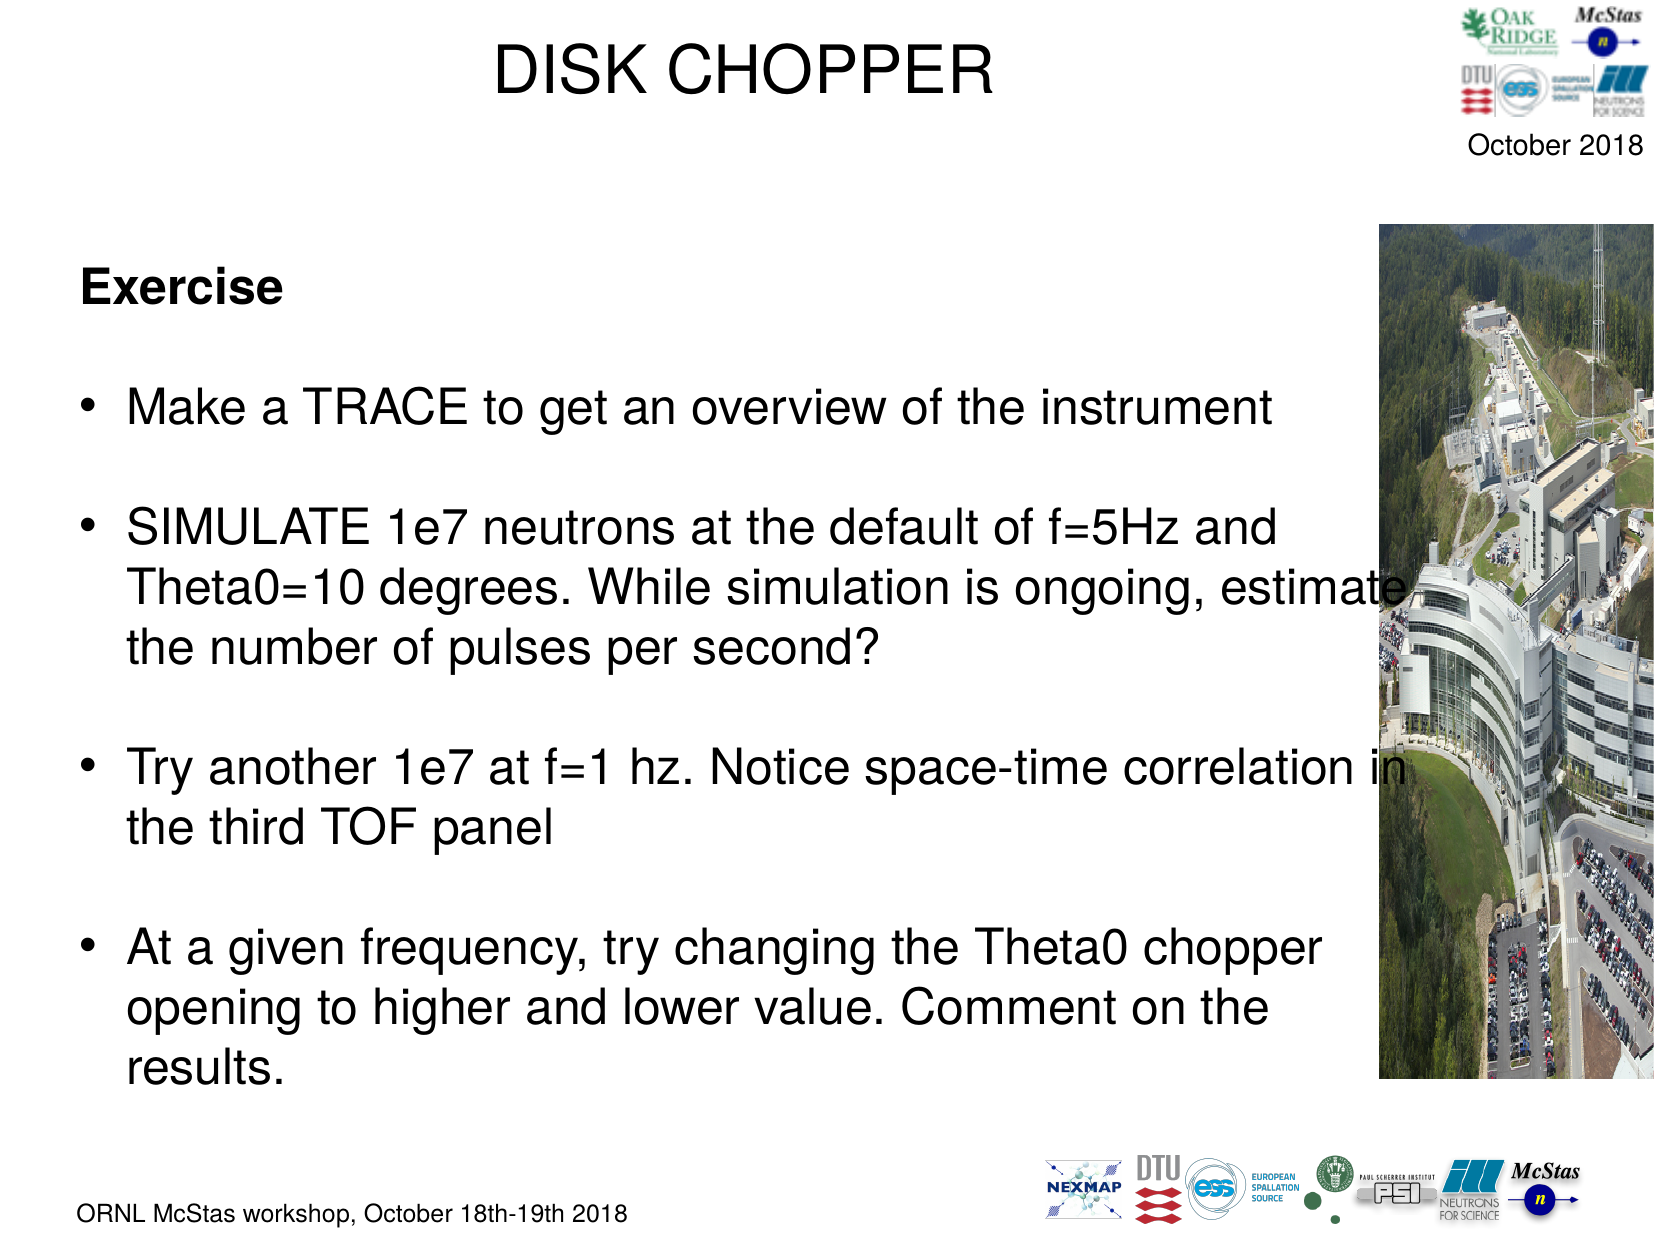

DISK CHOPPER
Exercise

Make a TRACE to get an overview of the instrument

SIMULATE 1e7 neutrons at the default of f=5Hz and Theta0=10 degrees. While simulation is ongoing, estimate the number of pulses per second?

Try another 1e7 at f=1 hz. Notice space-time correlation in the third TOF panel

At a given frequency, try changing the Theta0 chopper opening to higher and lower value. Comment on the results.